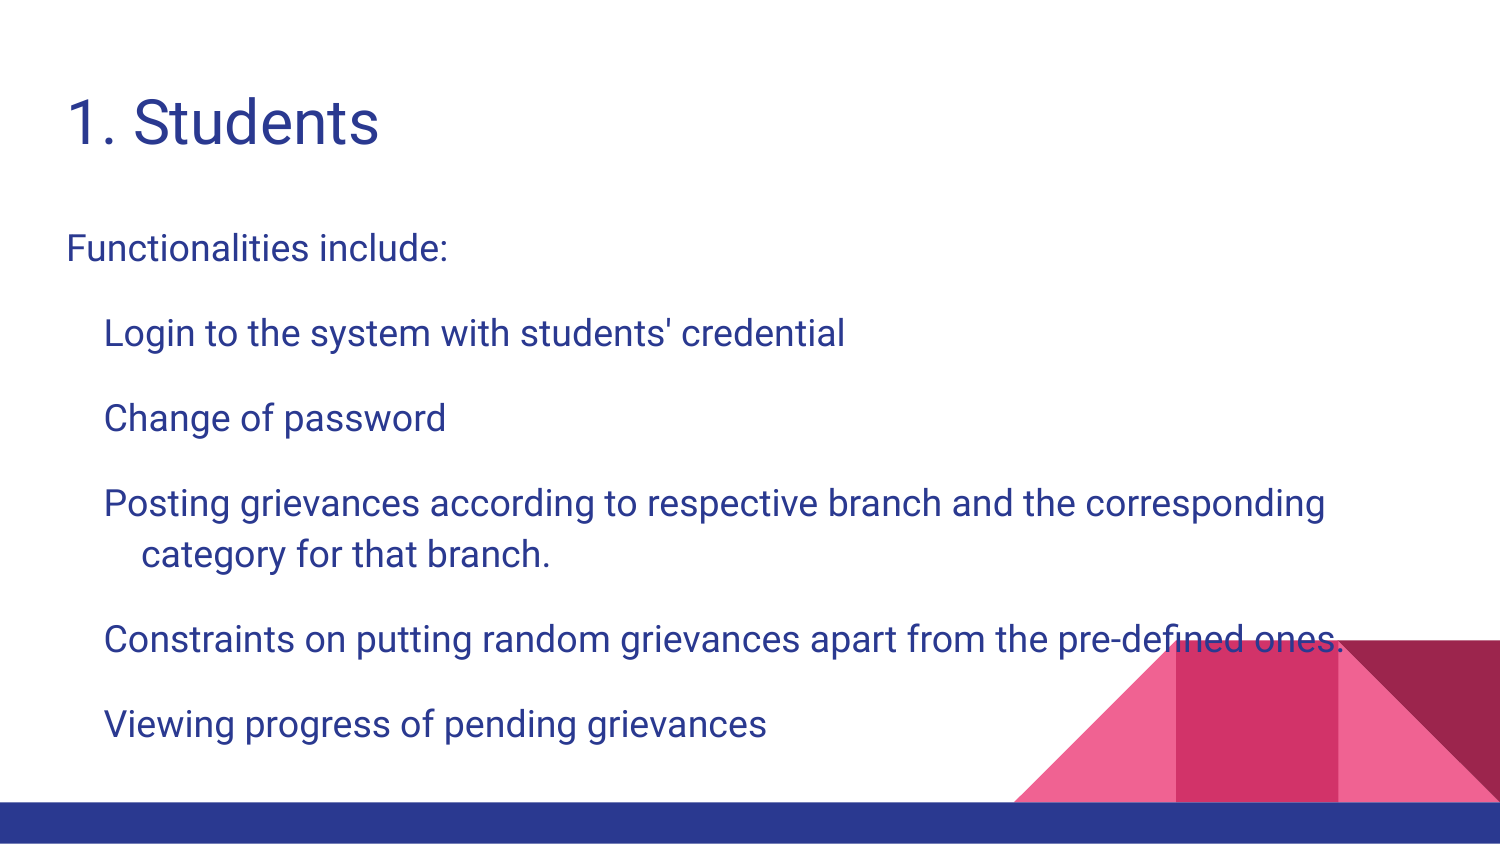

# 1. Students
Functionalities include:
Login to the system with students' credential
Change of password
Posting grievances according to respective branch and the corresponding category for that branch.
Constraints on putting random grievances apart from the pre-defined ones.
Viewing progress of pending grievances